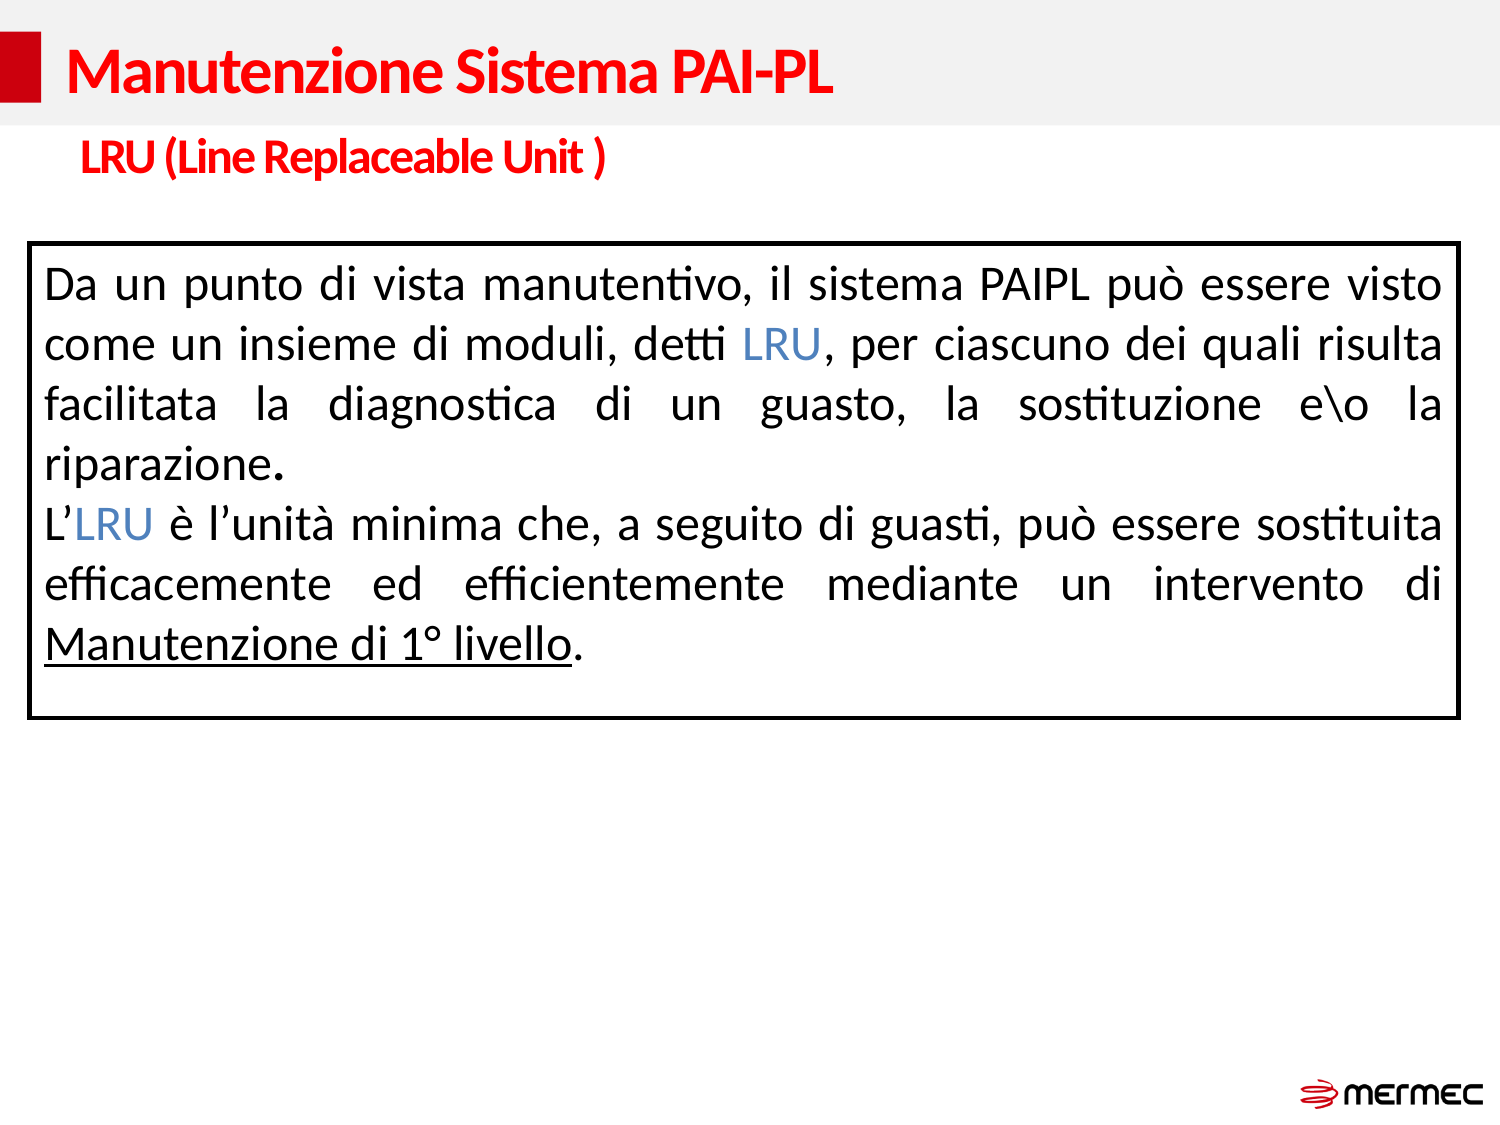

# Manutenzione Sistema PAI-PL LRU (Line Replaceable Unit )
Da un punto di vista manutentivo, il sistema PAIPL può essere visto come un insieme di moduli, detti LRU, per ciascuno dei quali risulta facilitata la diagnostica di un guasto, la sostituzione e\o la riparazione.
L’LRU è l’unità minima che, a seguito di guasti, può essere sostituita efficacemente ed efficientemente mediante un intervento di Manutenzione di 1° livello.